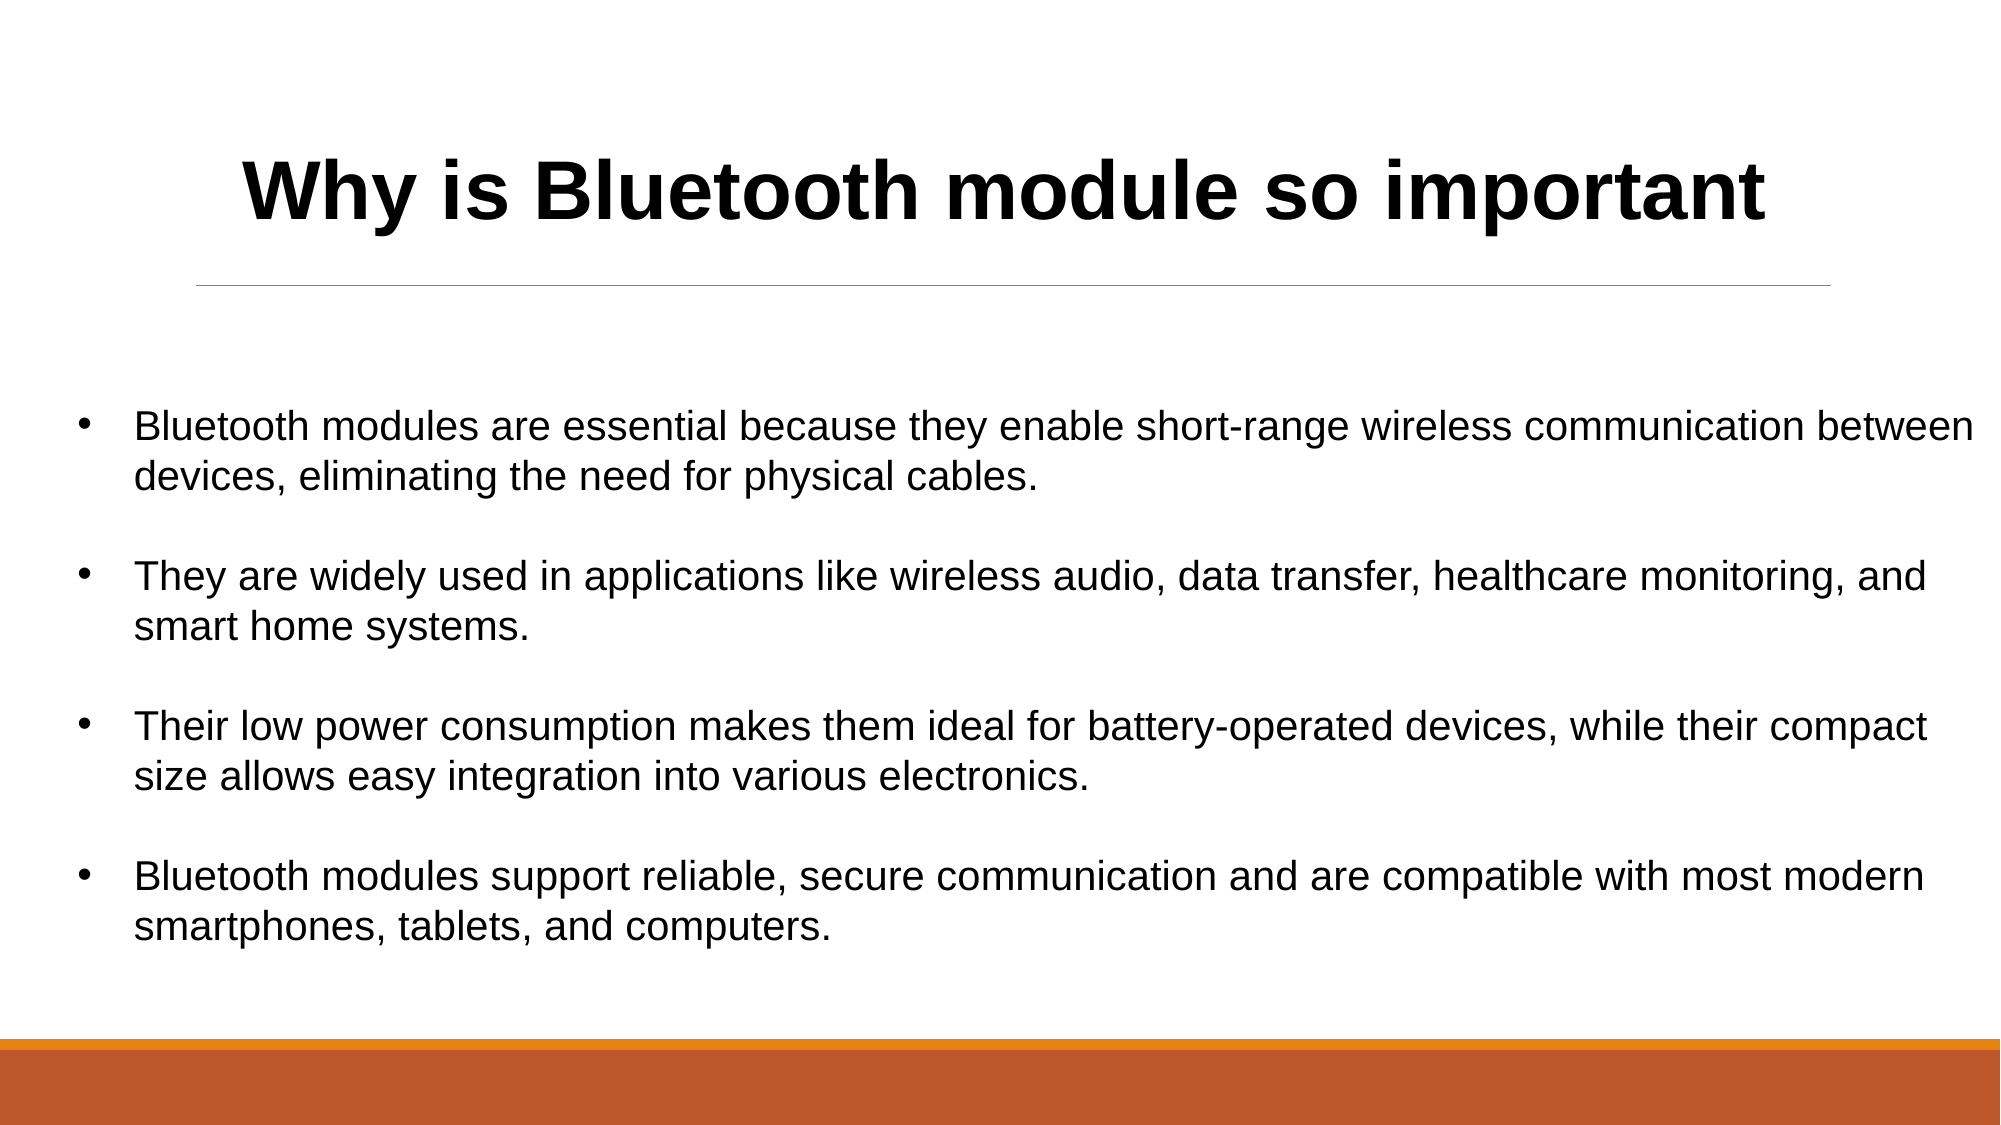

Why is Bluetooth module so important

Bluetooth modules are essential because they enable short-range wireless communication between devices, eliminating the need for physical cables.

They are widely used in applications like wireless audio, data transfer, healthcare monitoring, and smart home systems.

Their low power consumption makes them ideal for battery-operated devices, while their compact size allows easy integration into various electronics.

Bluetooth modules support reliable, secure communication and are compatible with most modern smartphones, tablets, and computers.